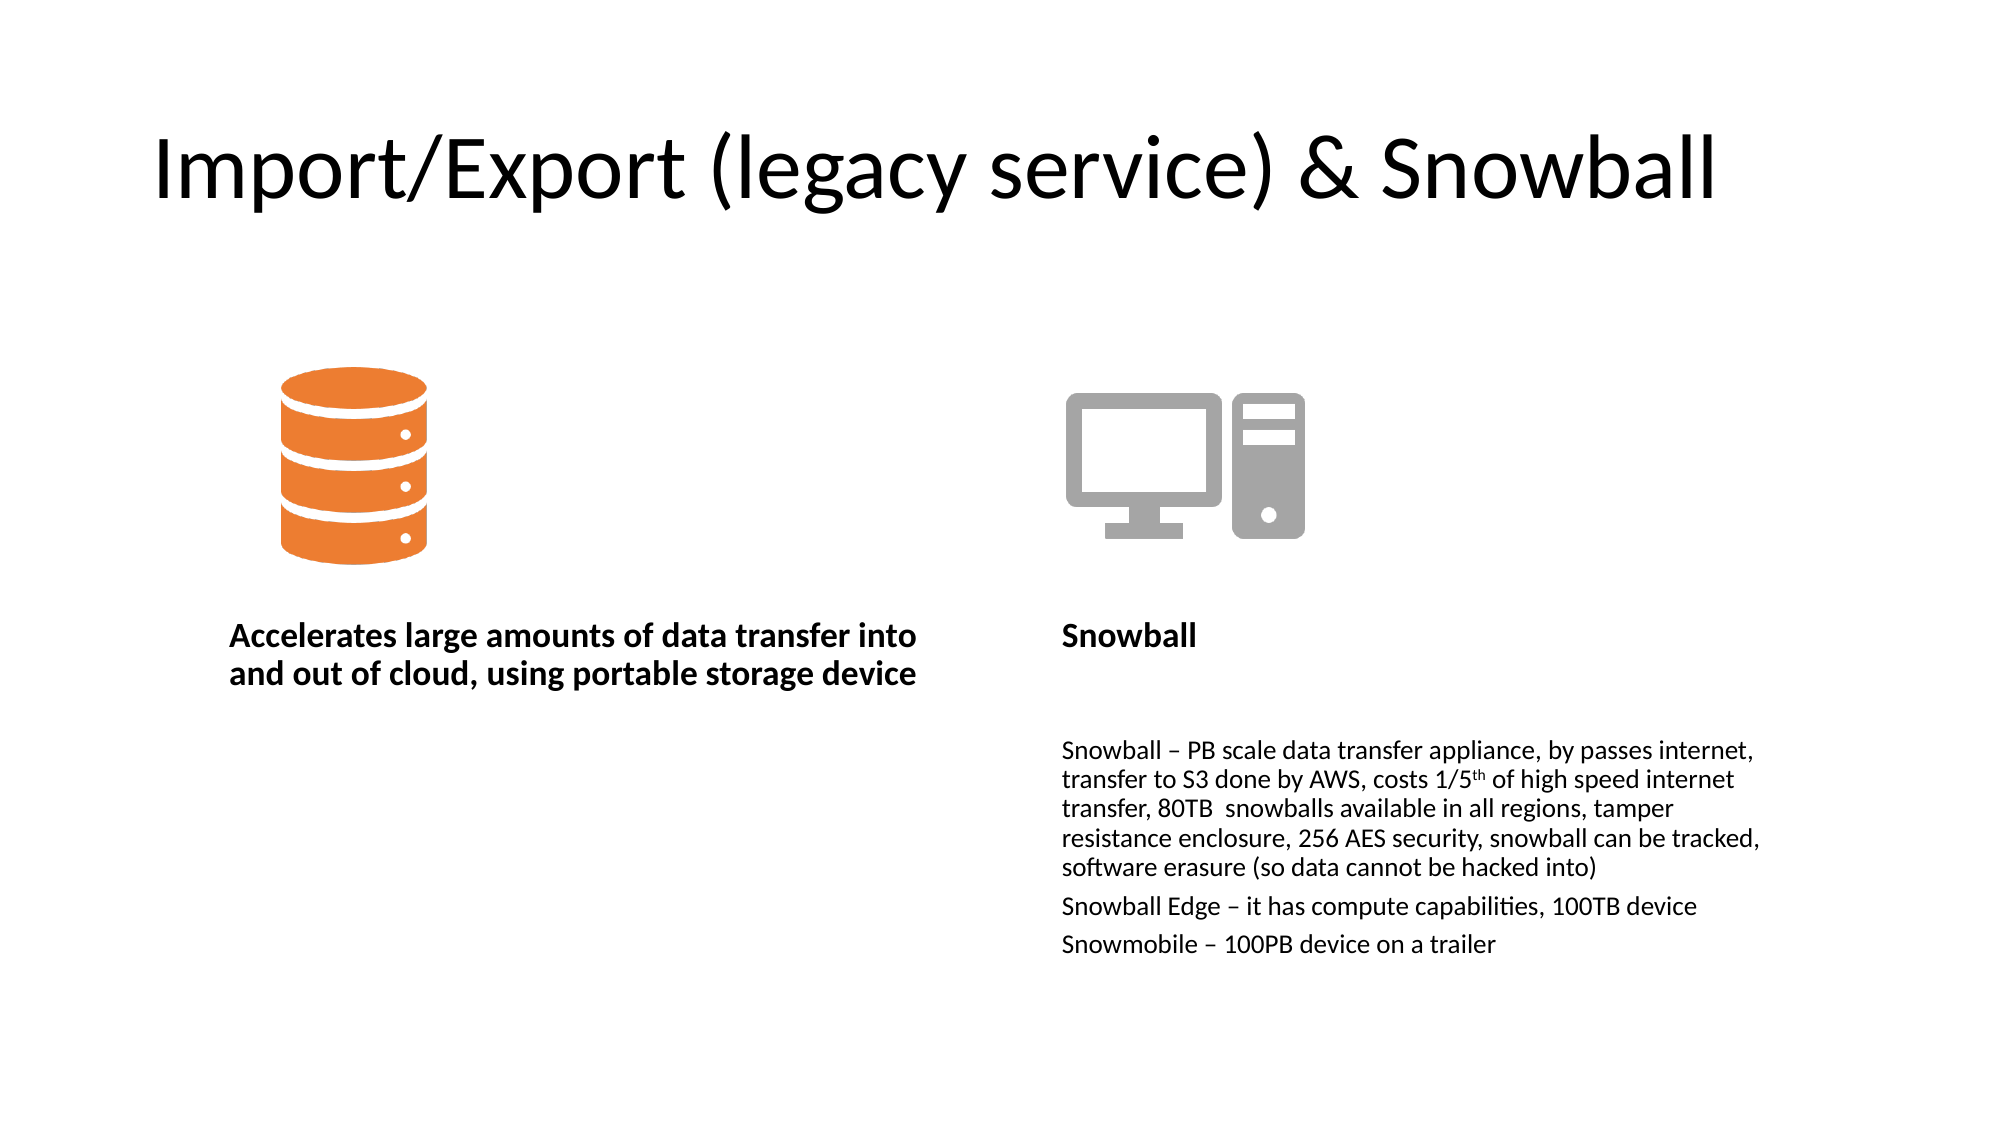

# Import/Export (legacy service) & Snowball
Accelerates large amounts of data transfer into and out of cloud, using portable storage device
Snowball
Snowball – PB scale data transfer appliance, by passes internet, transfer to S3 done by AWS, costs 1/5th of high speed internet transfer, 80TB  snowballs available in all regions, tamper resistance enclosure, 256 AES security, snowball can be tracked, software erasure (so data cannot be hacked into)
Snowball Edge – it has compute capabilities, 100TB device
Snowmobile – 100PB device on a trailer